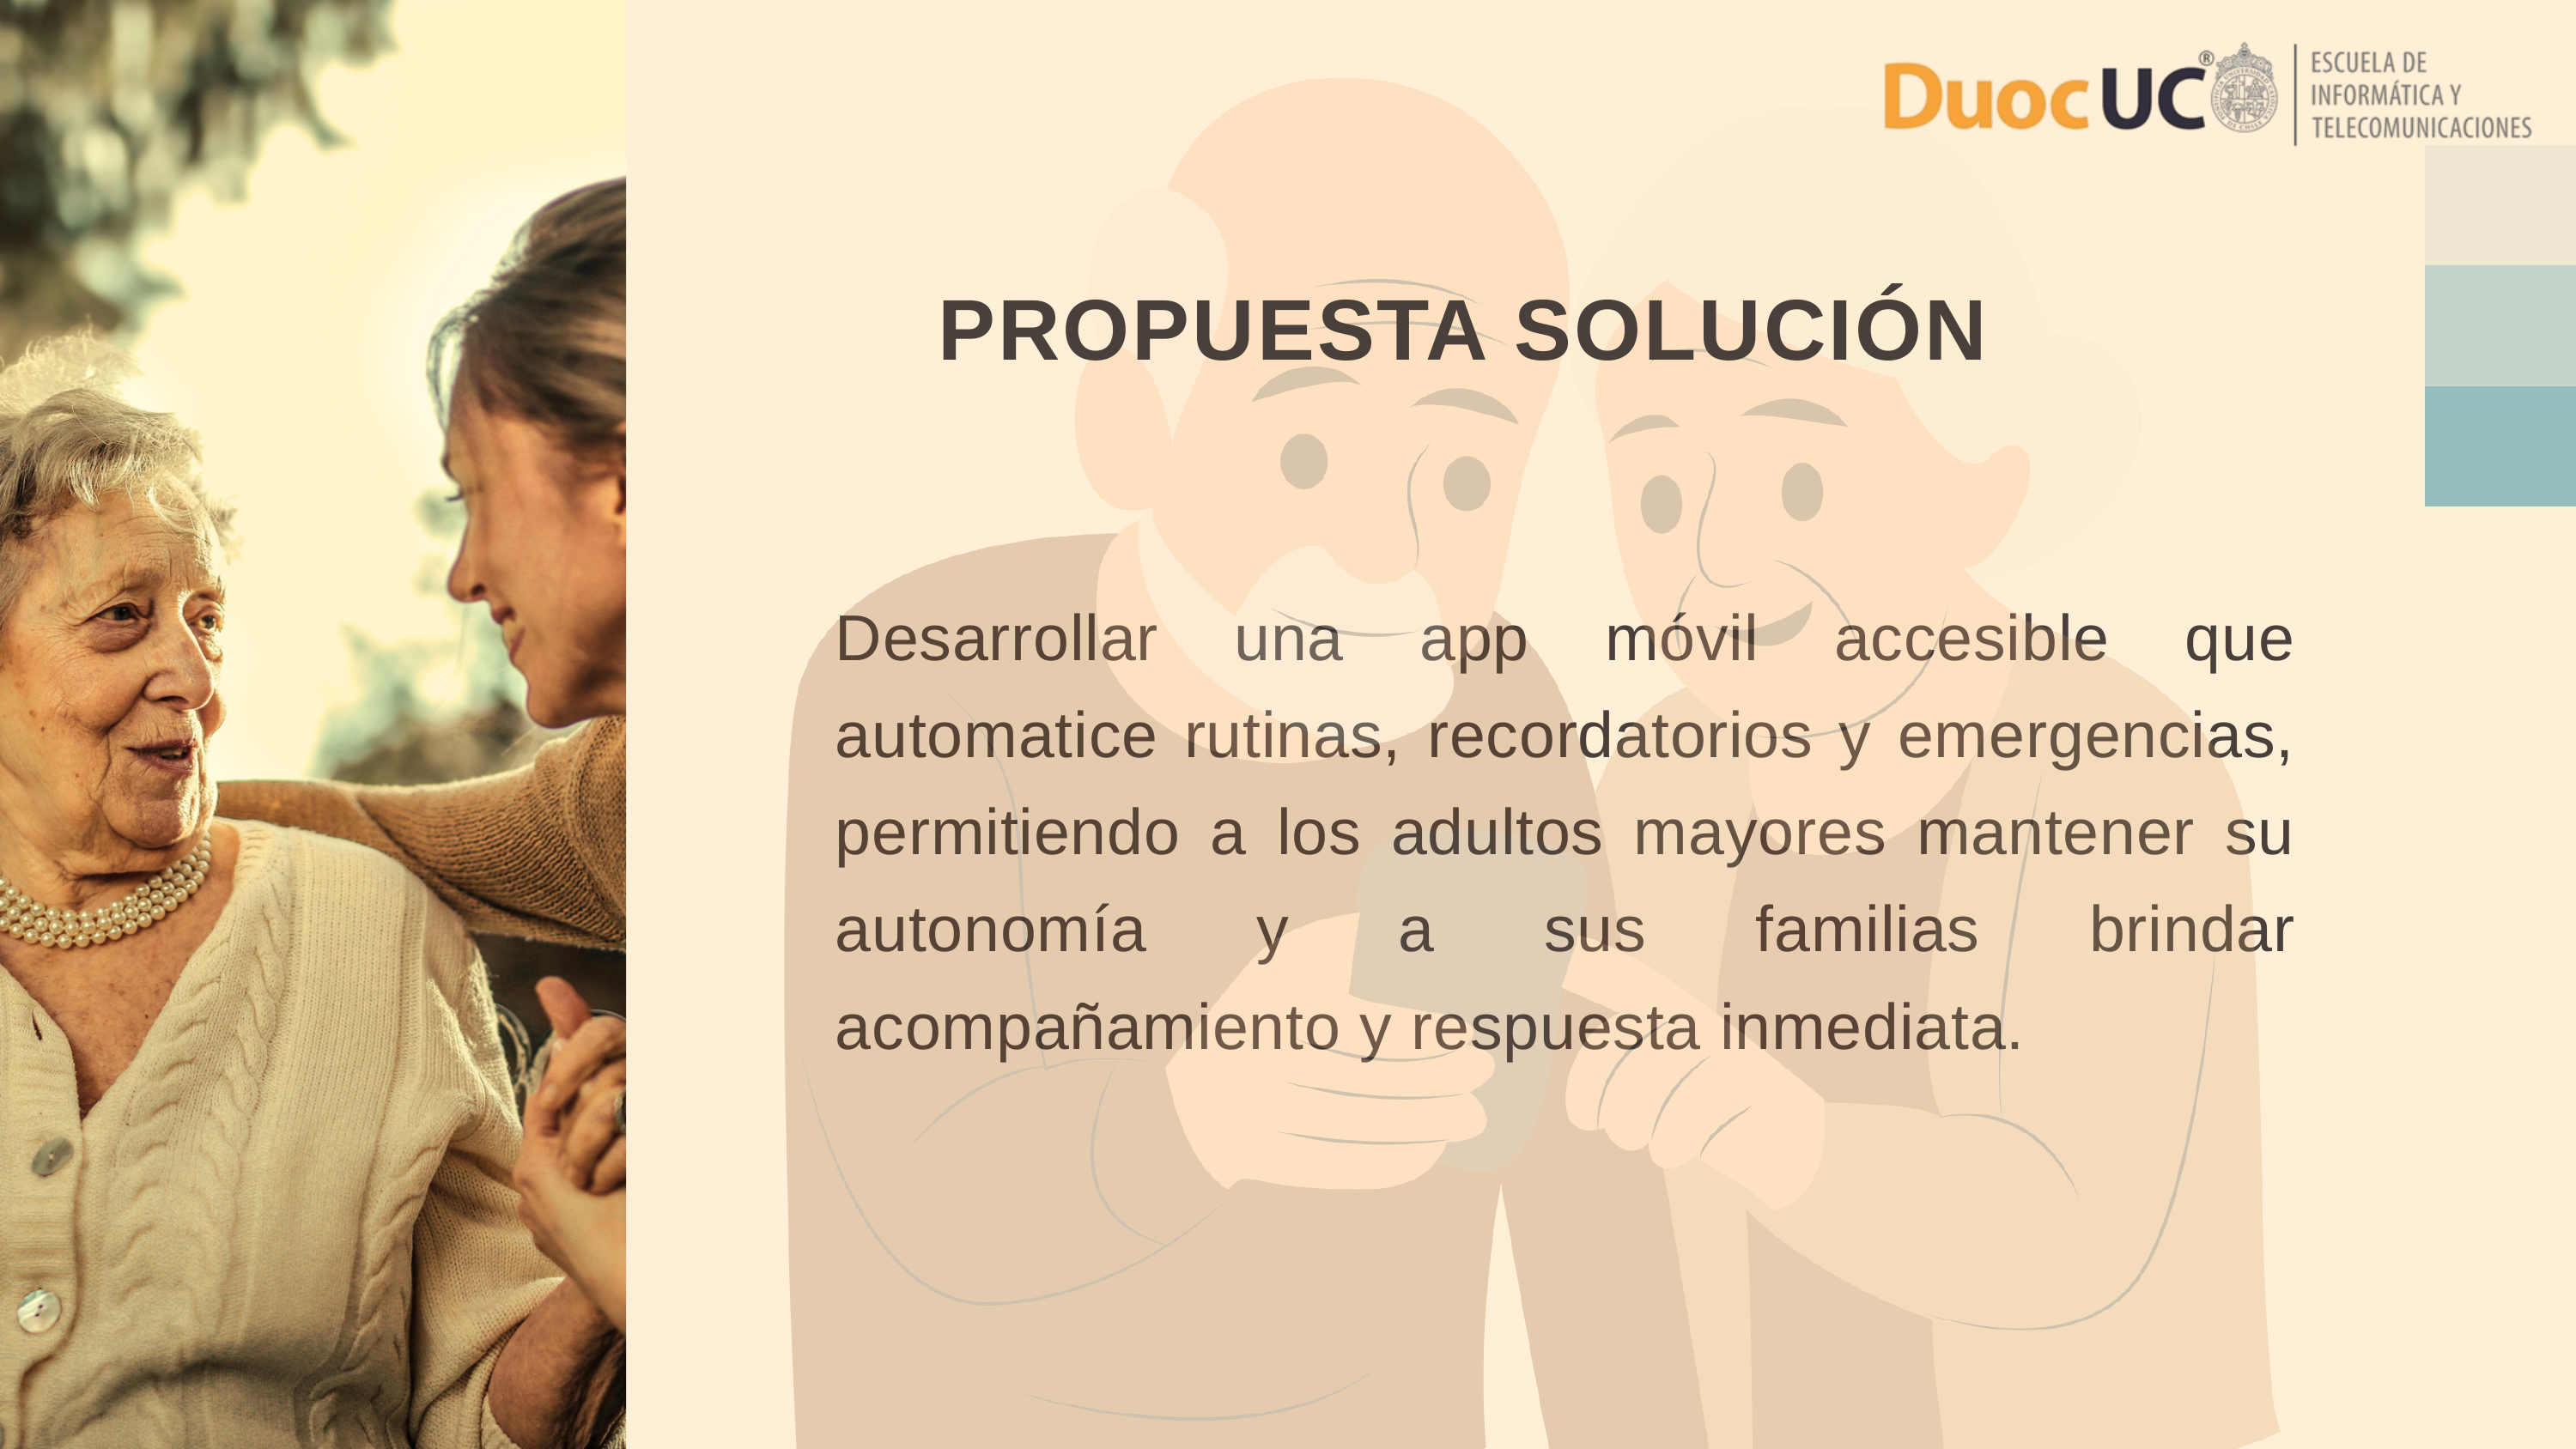

PROPUESTA SOLUCIÓN
Desarrollar una app móvil accesible que automatice rutinas, recordatorios y emergencias, permitiendo a los adultos mayores mantener su autonomía y a sus familias brindar acompañamiento y respuesta inmediata.